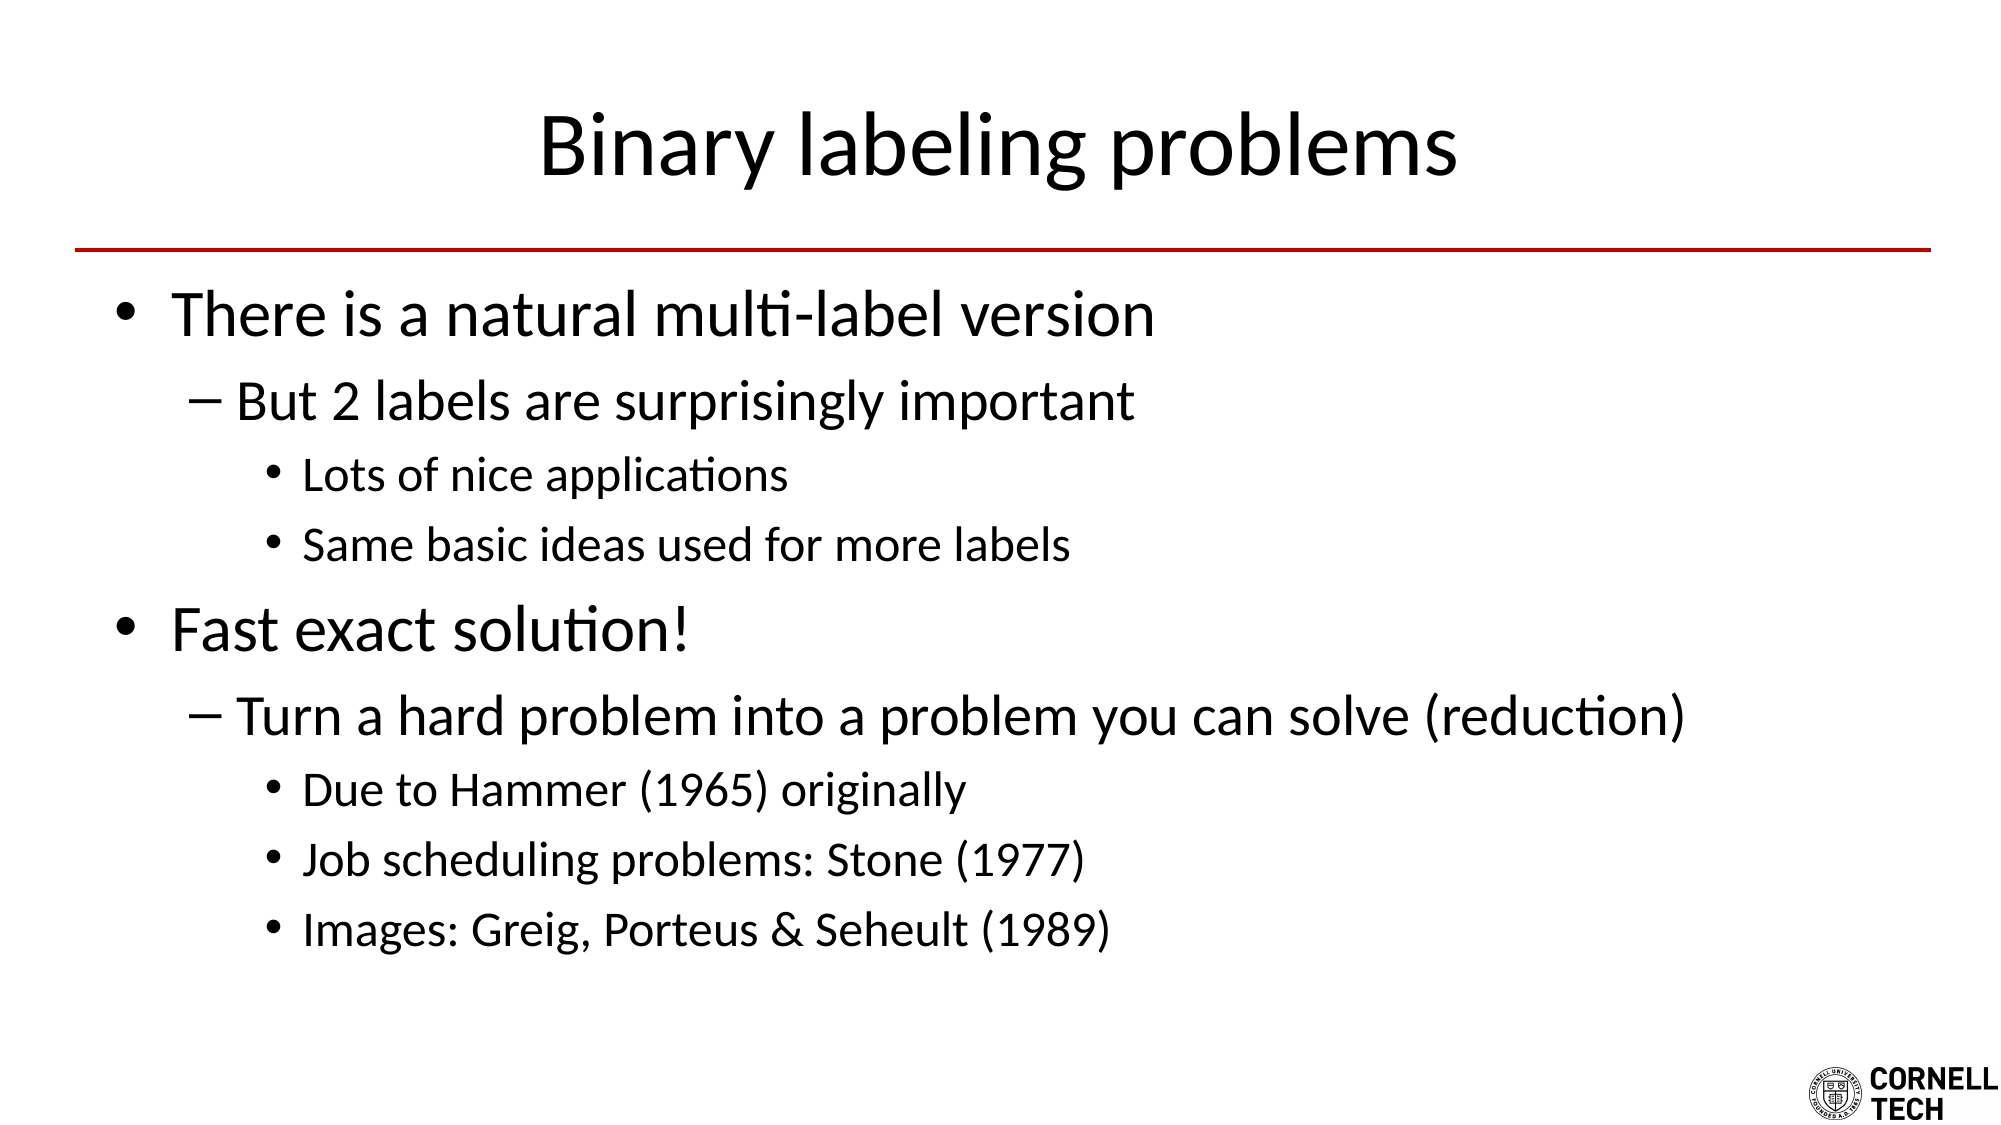

# Binary labeling problems
There is a natural multi-label version
But 2 labels are surprisingly important
Lots of nice applications
Same basic ideas used for more labels
Fast exact solution!
Turn a hard problem into a problem you can solve (reduction)
Due to Hammer (1965) originally
Job scheduling problems: Stone (1977)
Images: Greig, Porteus & Seheult (1989)